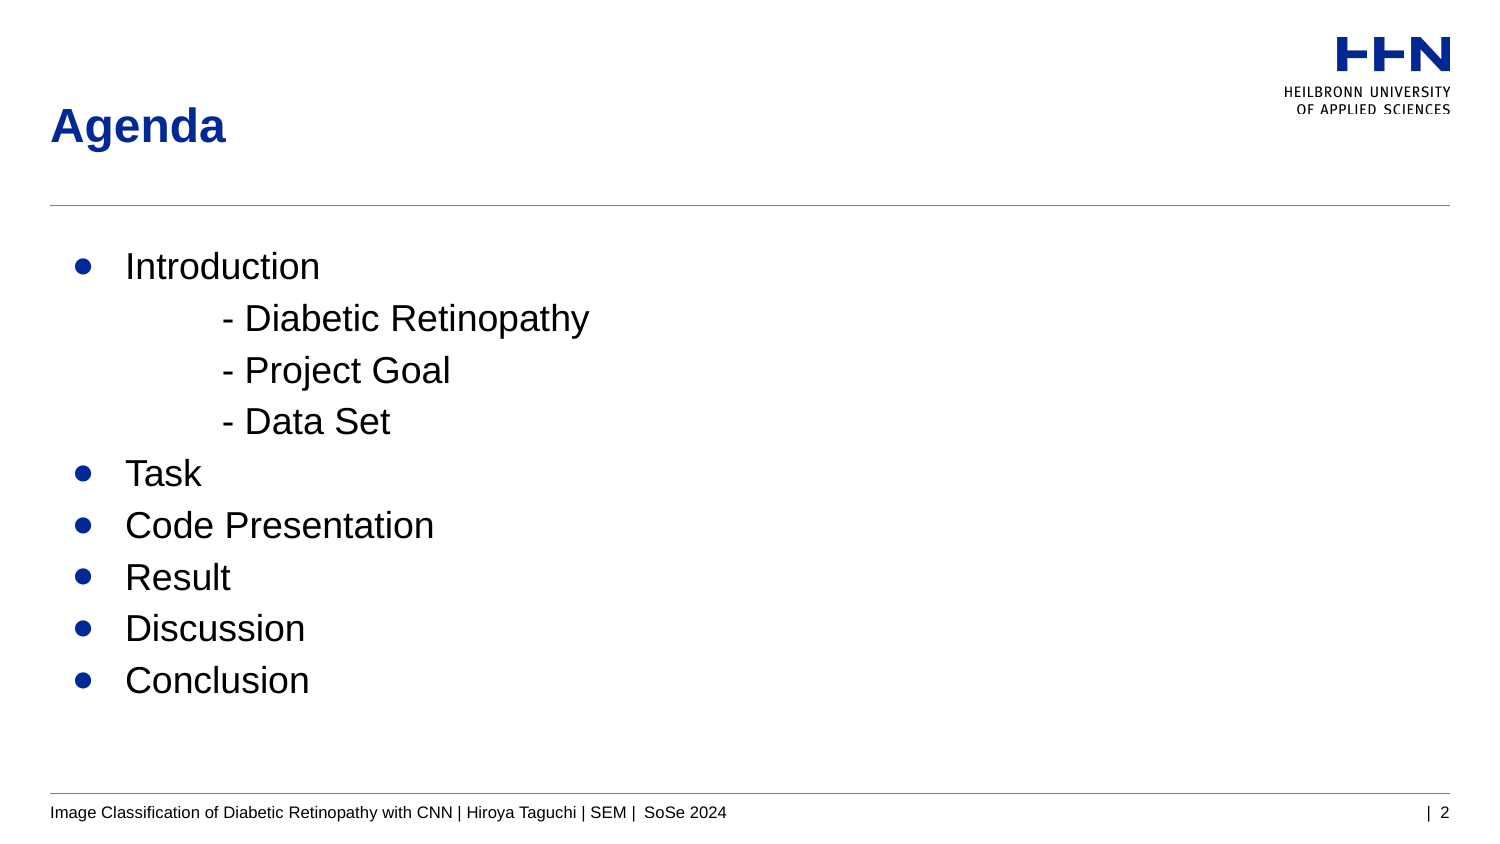

# Agenda
Introduction
	- Diabetic Retinopathy
	- Project Goal
	- Data Set
Task
Code Presentation
Result
Discussion
Conclusion
Image Classification of Diabetic Retinopathy with CNN | Hiroya Taguchi | SEM | SoSe 2024
|  2